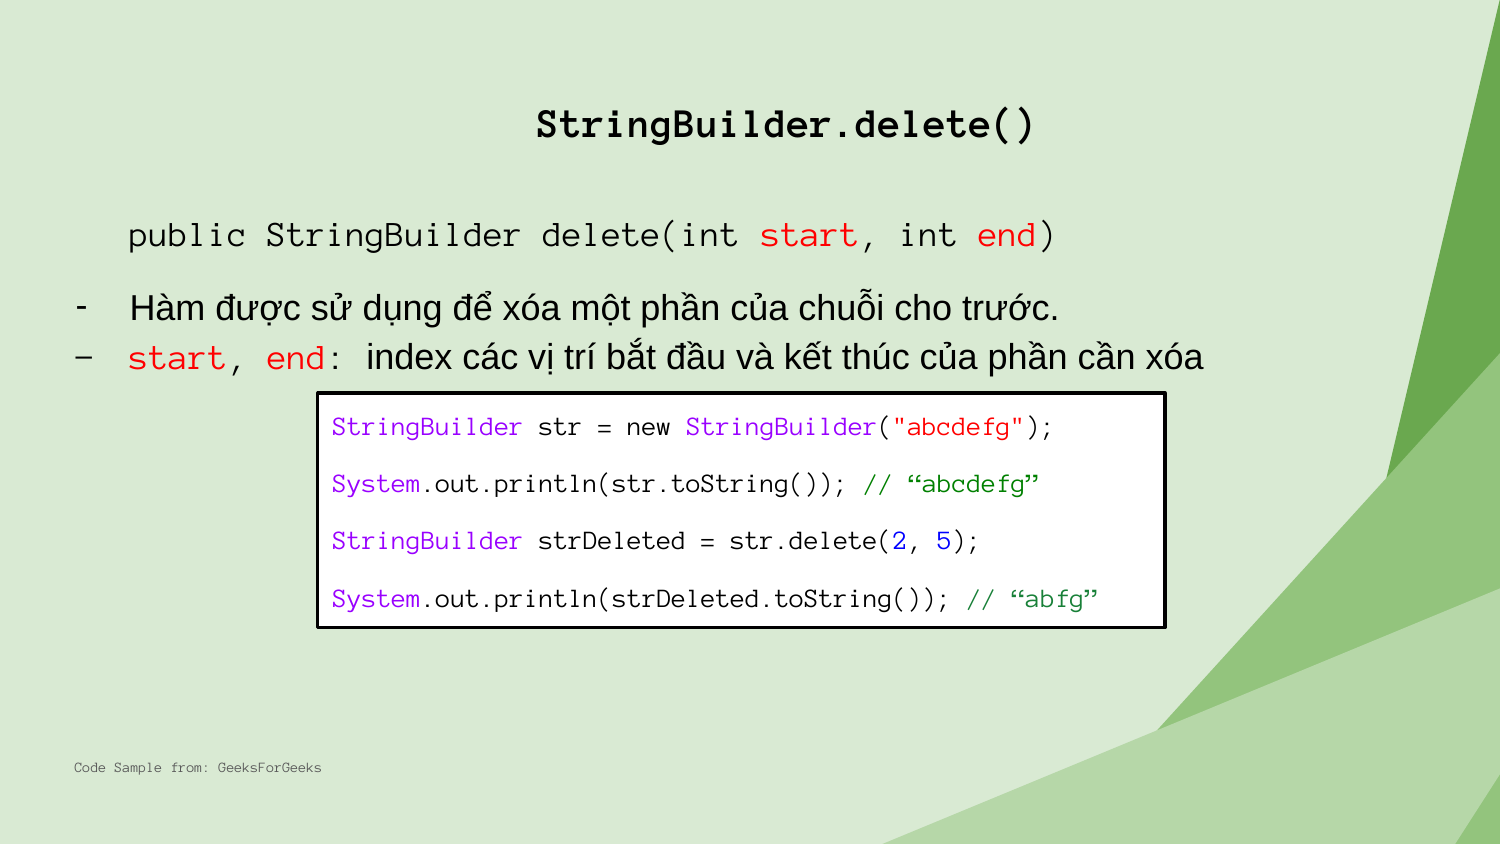

# StringBuilder.delete()
public StringBuilder delete(int start, int end)
Hàm được sử dụng để xóa một phần của chuỗi cho trước.
start, end: index các vị trí bắt đầu và kết thúc của phần cần xóa
StringBuilder str = new StringBuilder("abcdefg");
System.out.println(str.toString()); // “abcdefg”
StringBuilder strDeleted = str.delete(2, 5);
System.out.println(strDeleted.toString()); // “abfg”
Code Sample from: GeeksForGeeks